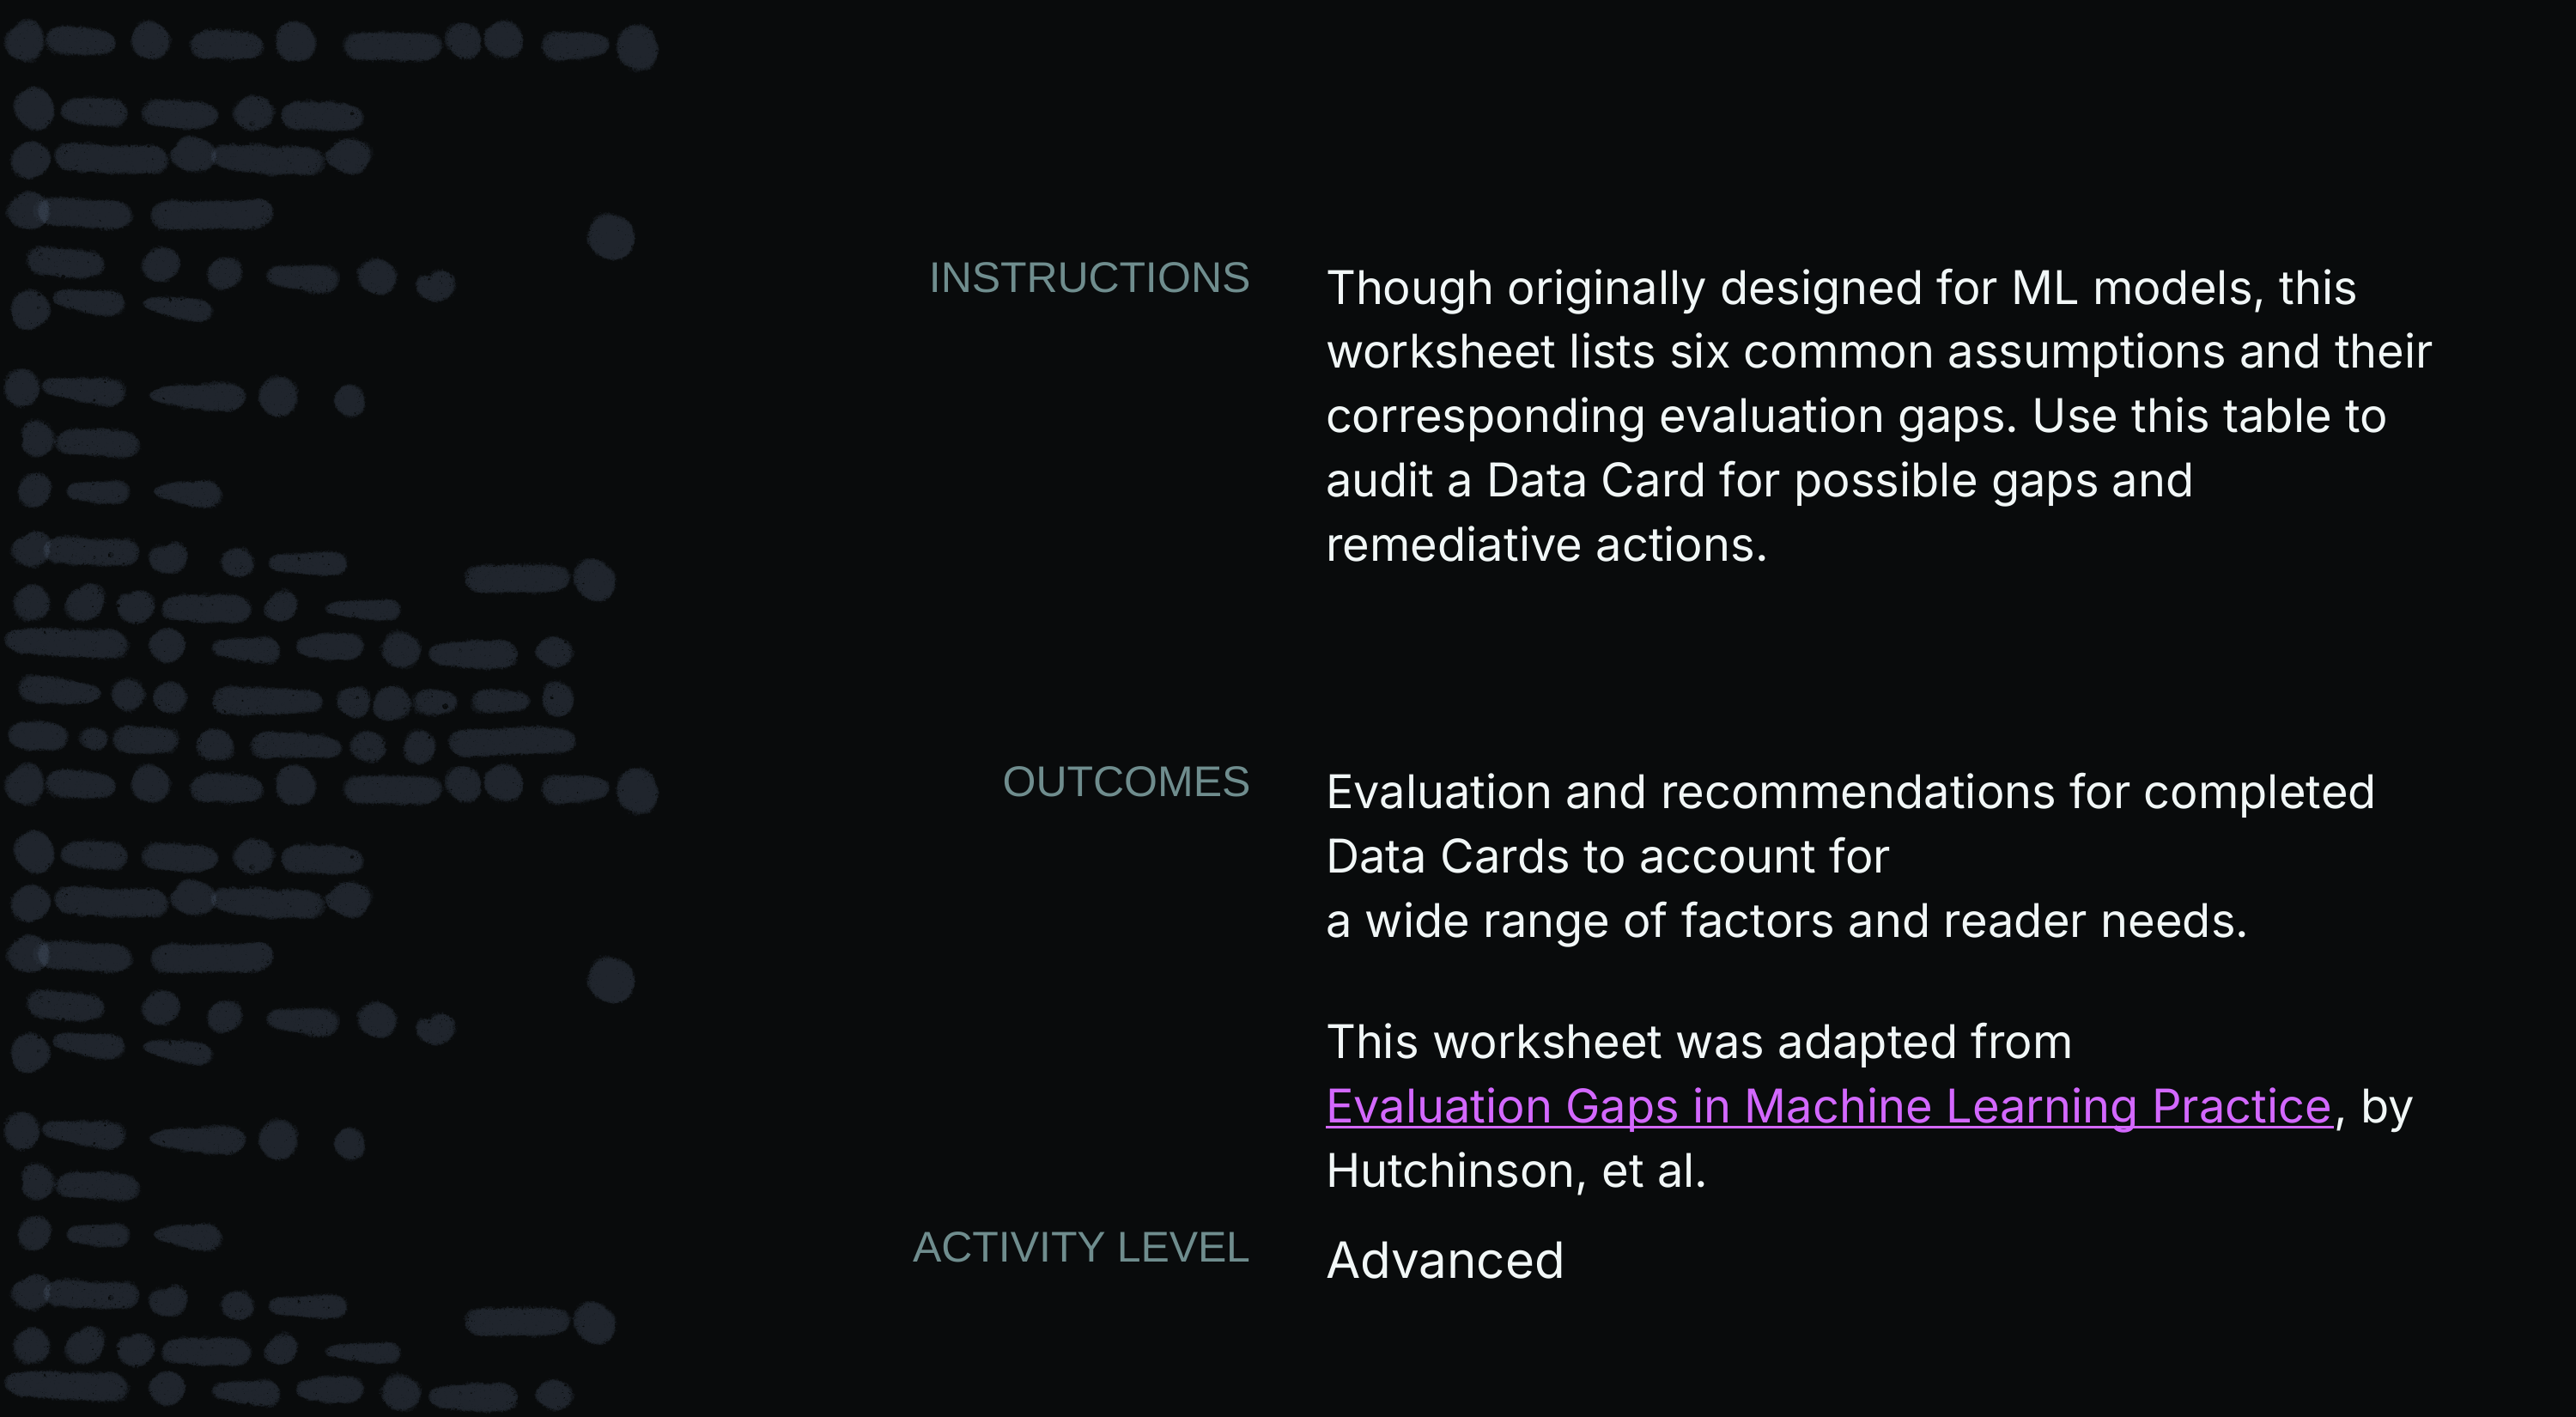

Though originally designed for ML models, this worksheet lists six common assumptions and their corresponding evaluation gaps. Use this table to audit a Data Card for possible gaps and remediative actions.
Evaluation and recommendations for completed Data Cards to account for
a wide range of factors and reader needs.
This worksheet was adapted from Evaluation Gaps in Machine Learning Practice, by Hutchinson, et al.
Advanced